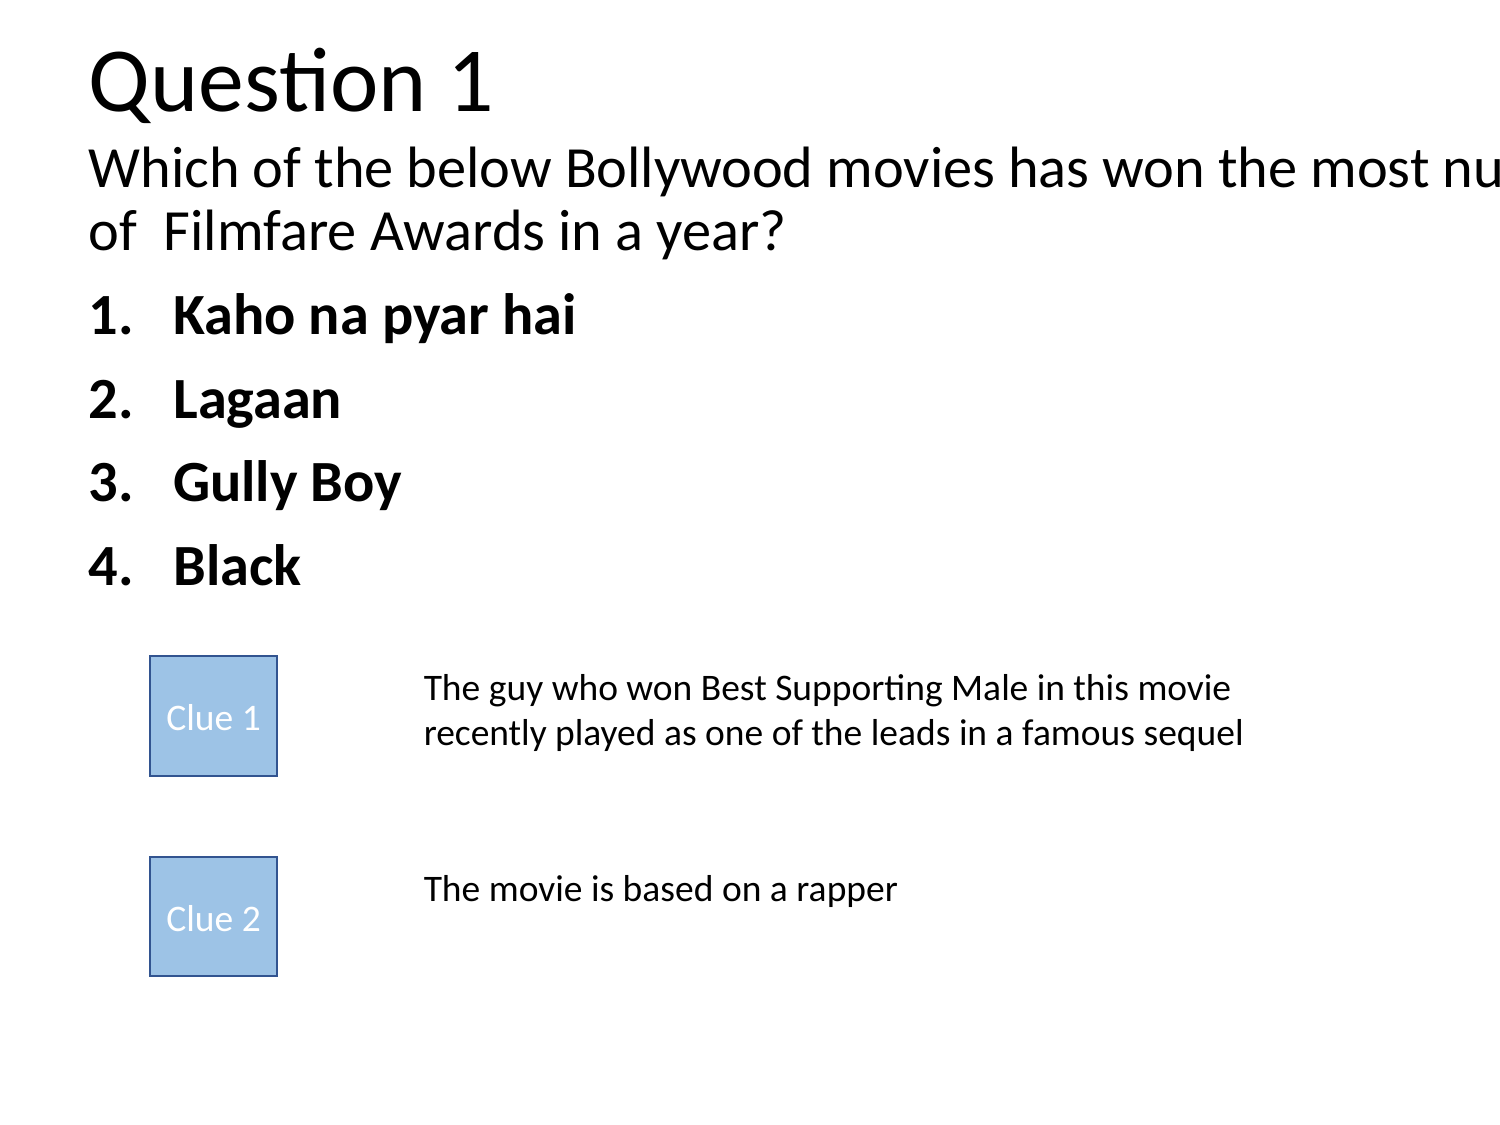

# Question 1
Which of the below Bollywood movies has won the most number (13) of  Filmfare Awards in a year?
Kaho na pyar hai
Lagaan
Gully Boy
Black

Clue 1
The guy who won Best Supporting Male in this movie recently played as one of the leads in a famous sequel
The movie is based on a rapper
Clue 2